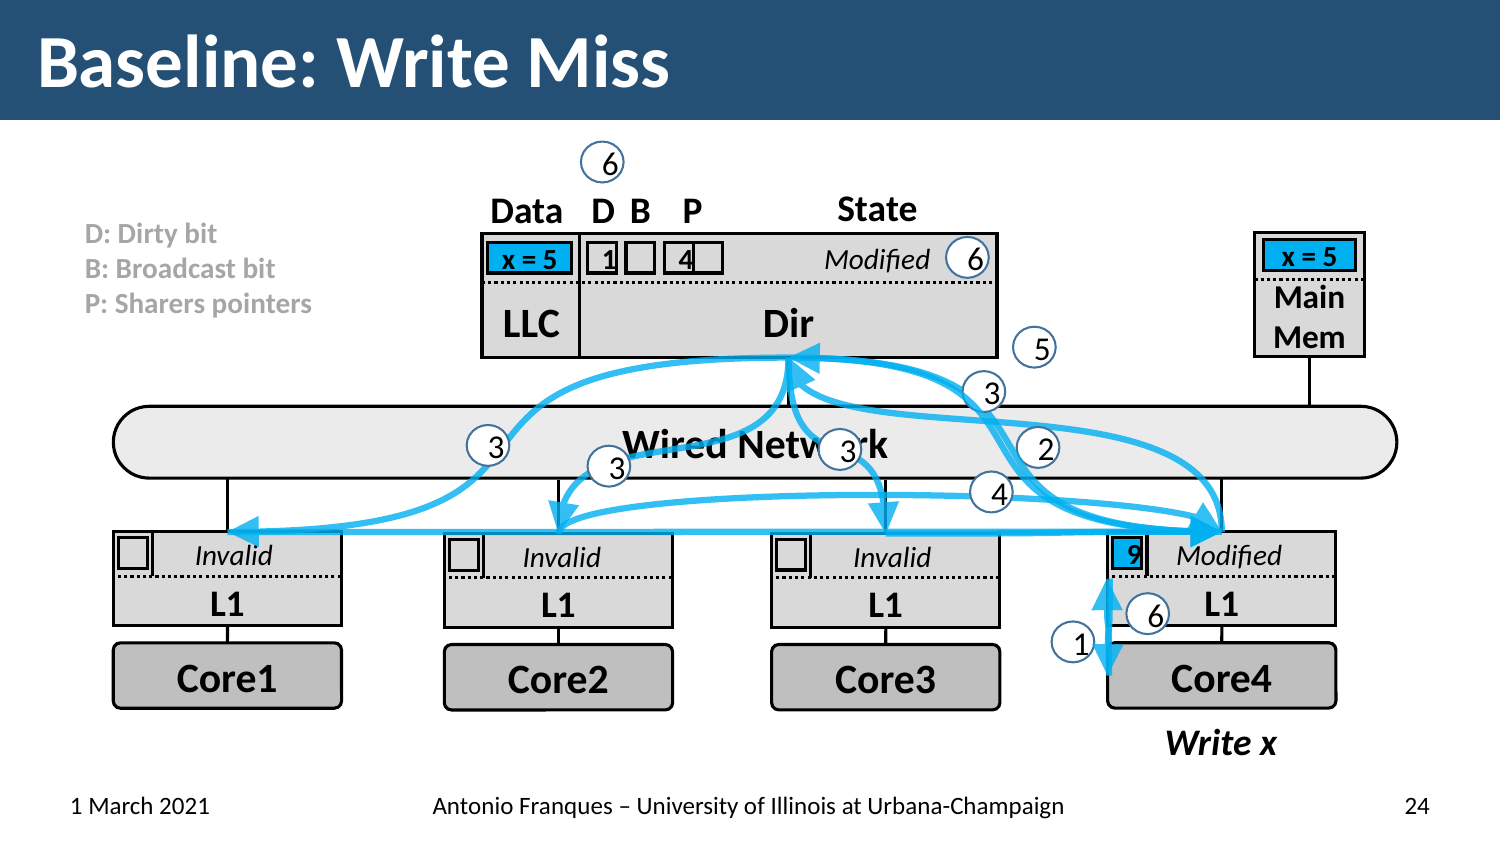

# Baseline: Write Miss
6
State
P
Data
B
D
D: Dirty bit
B: Broadcast bit
P: Sharers pointers
Modified

Main Mem

LLC

Dir
6
x = 5
x = 5

4

1
5
3
Wired Network
3
2
3
3
4
Modified

L1
  Invalid

L1
  Invalid

L1
 Invalid

L1

9

6
1
Core4
Core1
Core3
Core2
Write x
1 March 2021
Antonio Franques – University of Illinois at Urbana-Champaign
24